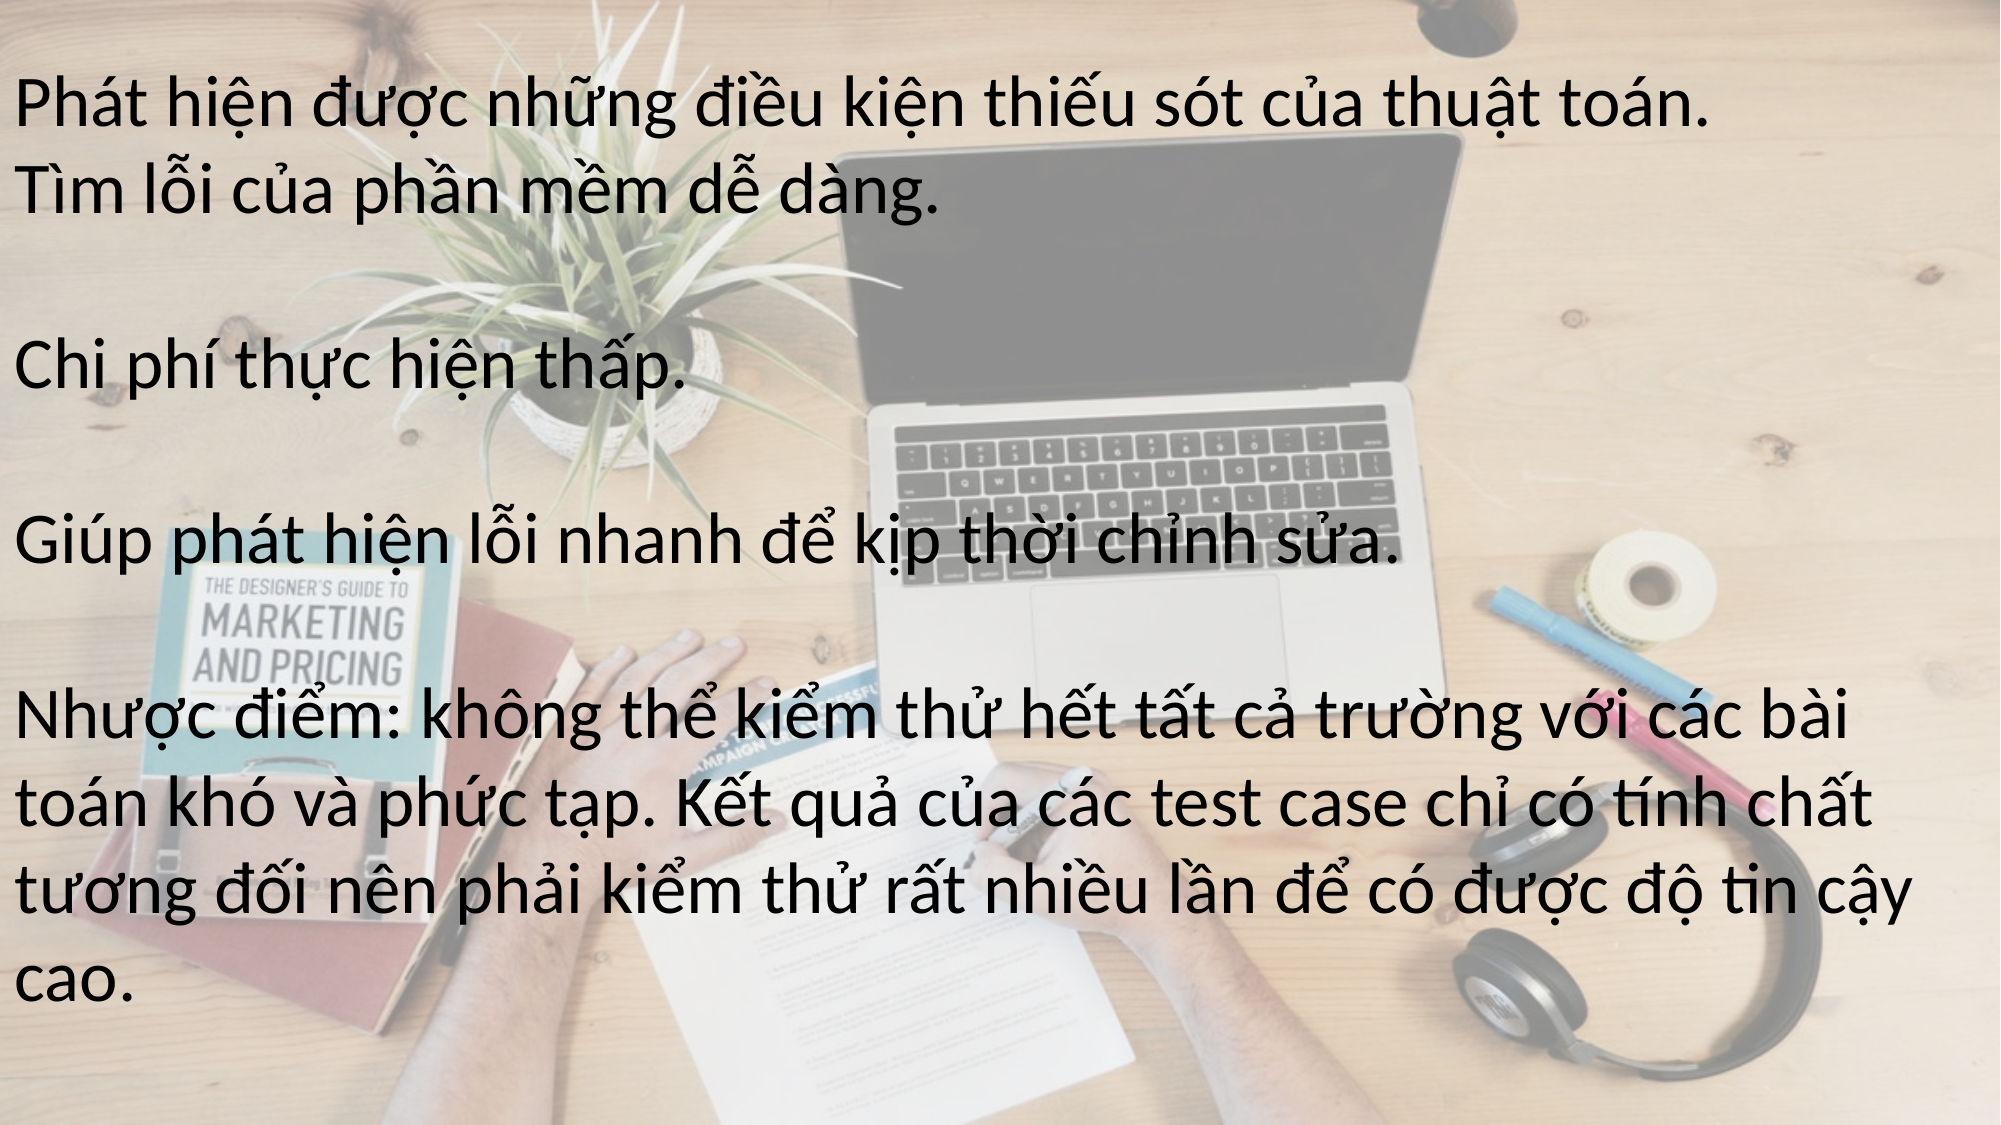

Phát hiện được những điều kiện thiếu sót của thuật toán.
Tìm lỗi của phần mềm dễ dàng.

Chi phí thực hiện thấp.

Giúp phát hiện lỗi nhanh để kịp thời chỉnh sửa.

Nhược điểm: không thể kiểm thử hết tất cả trường với các bài toán khó và phức tạp. Kết quả của các test case chỉ có tính chất tương đối nên phải kiểm thử rất nhiều lần để có được độ tin cậy cao.